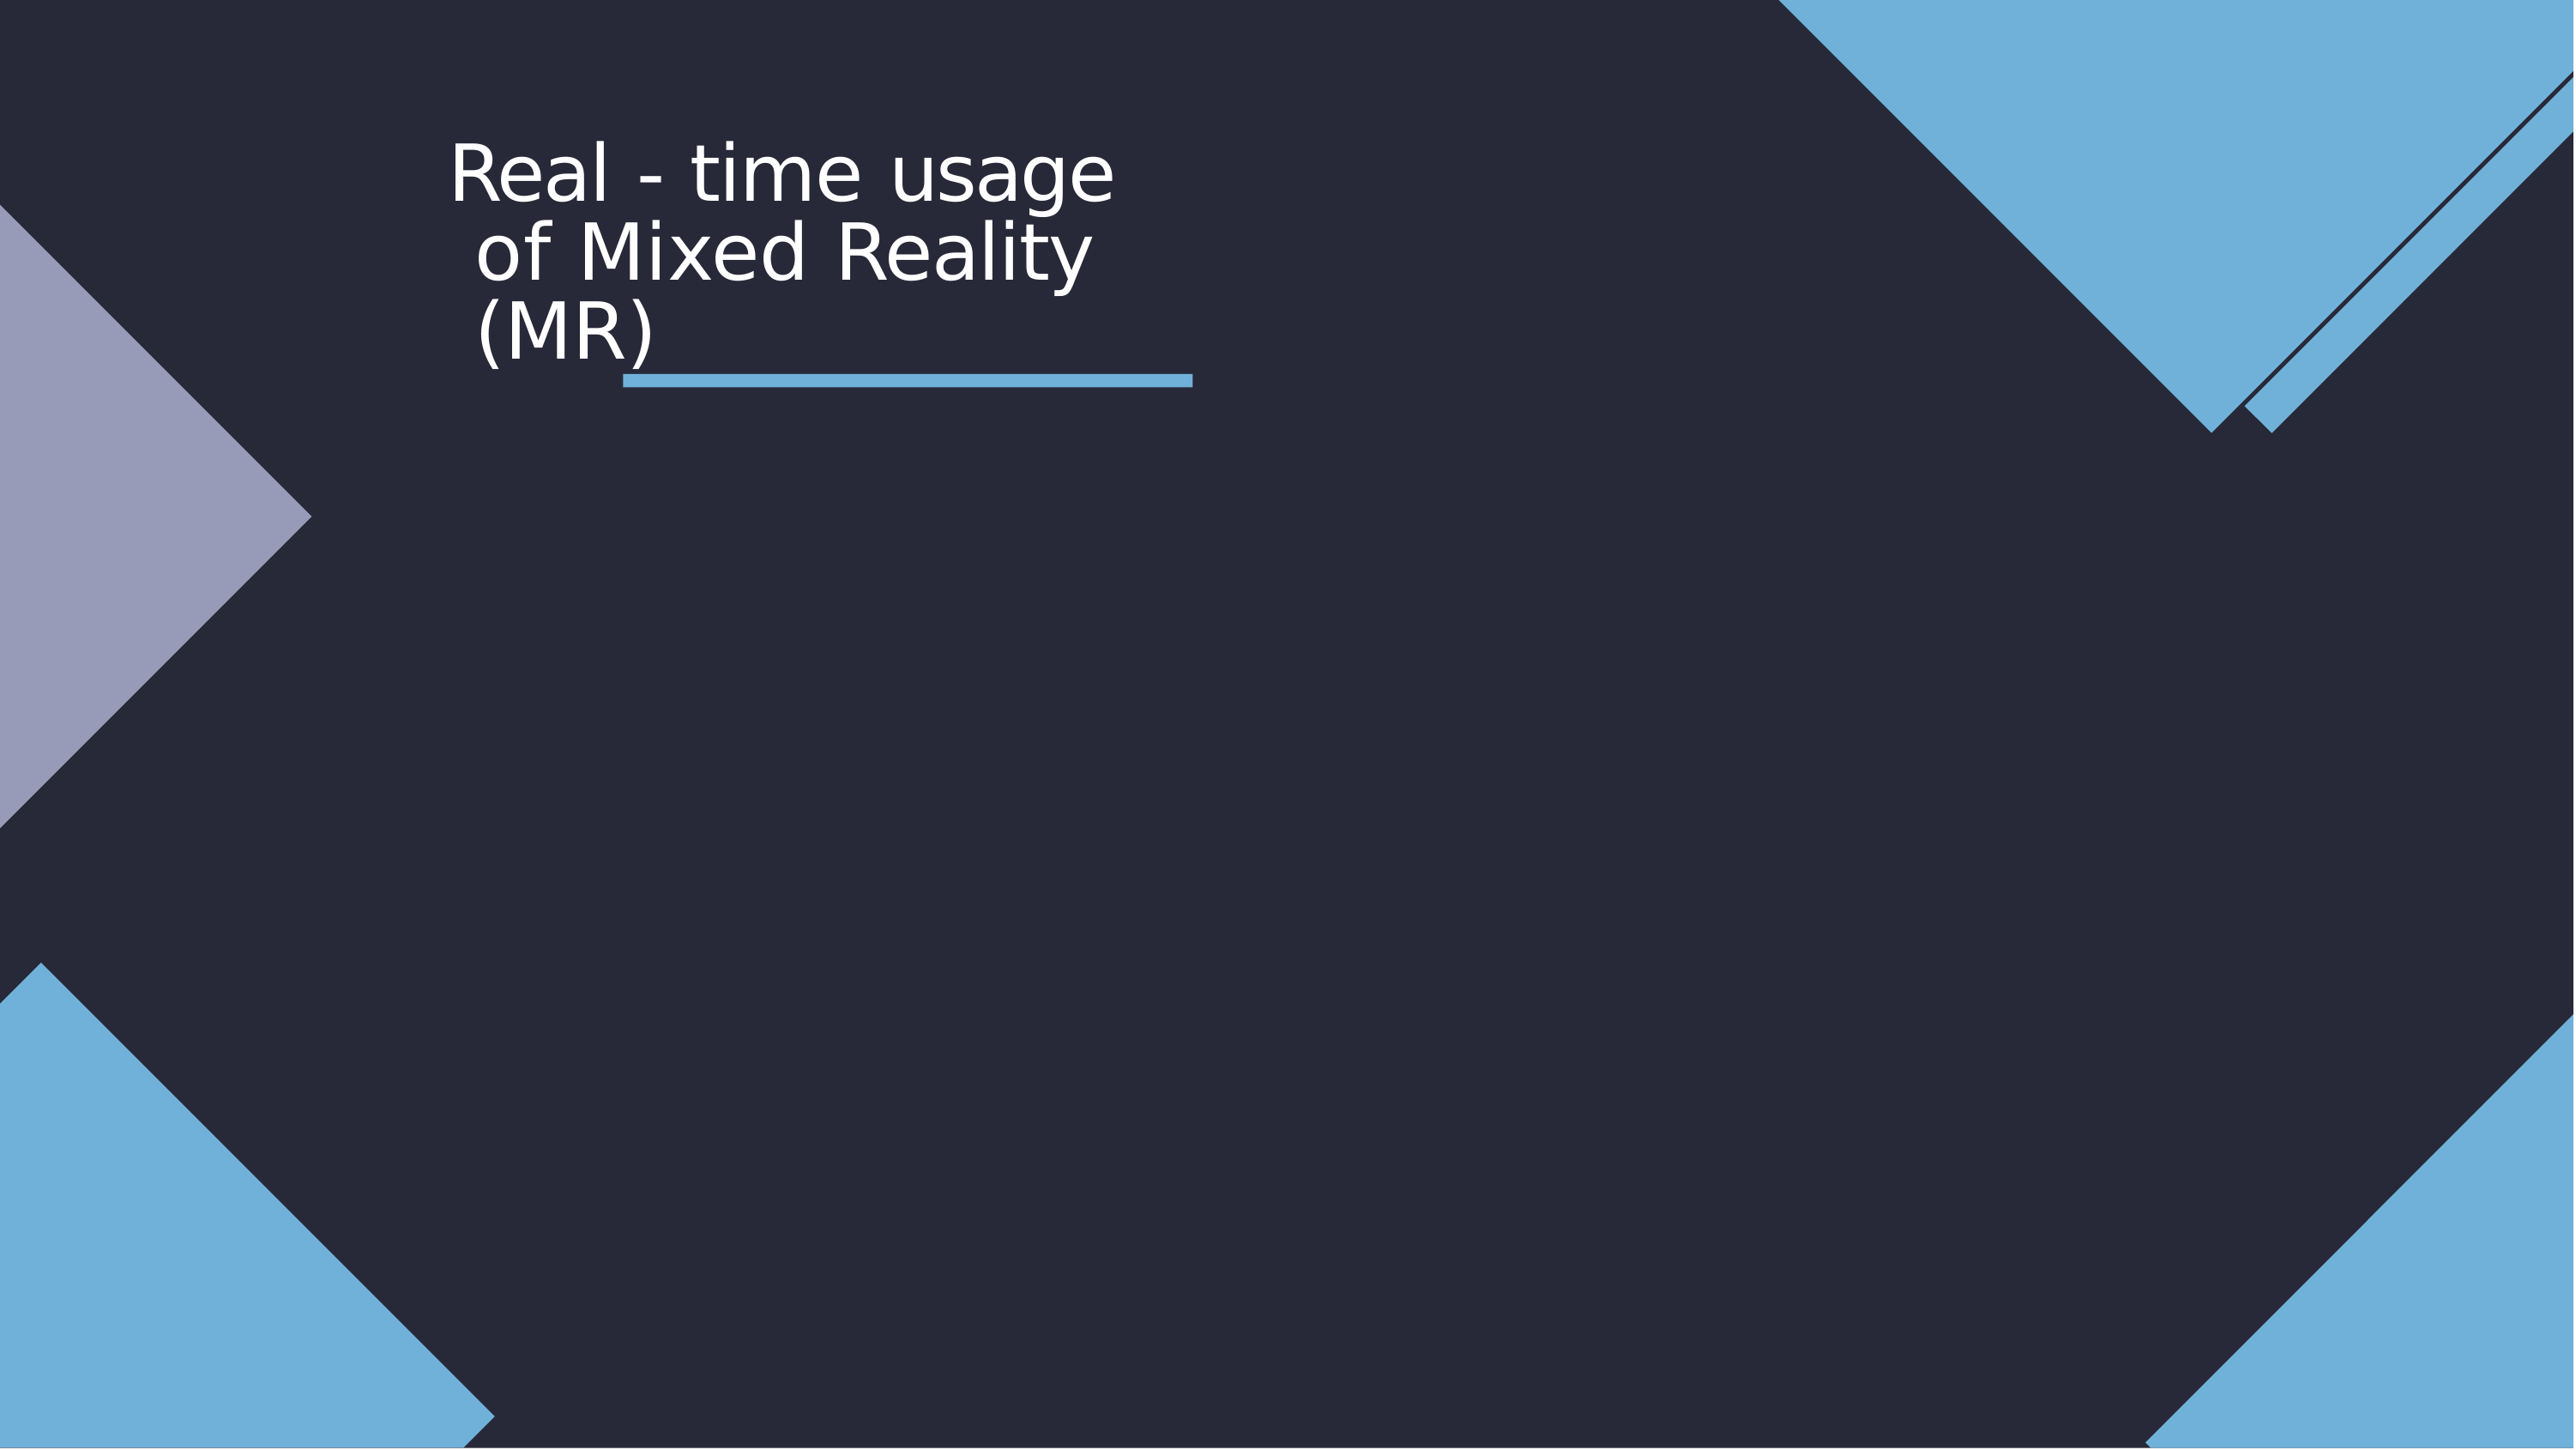

# Real - time usage of Mixed Reality (MR)